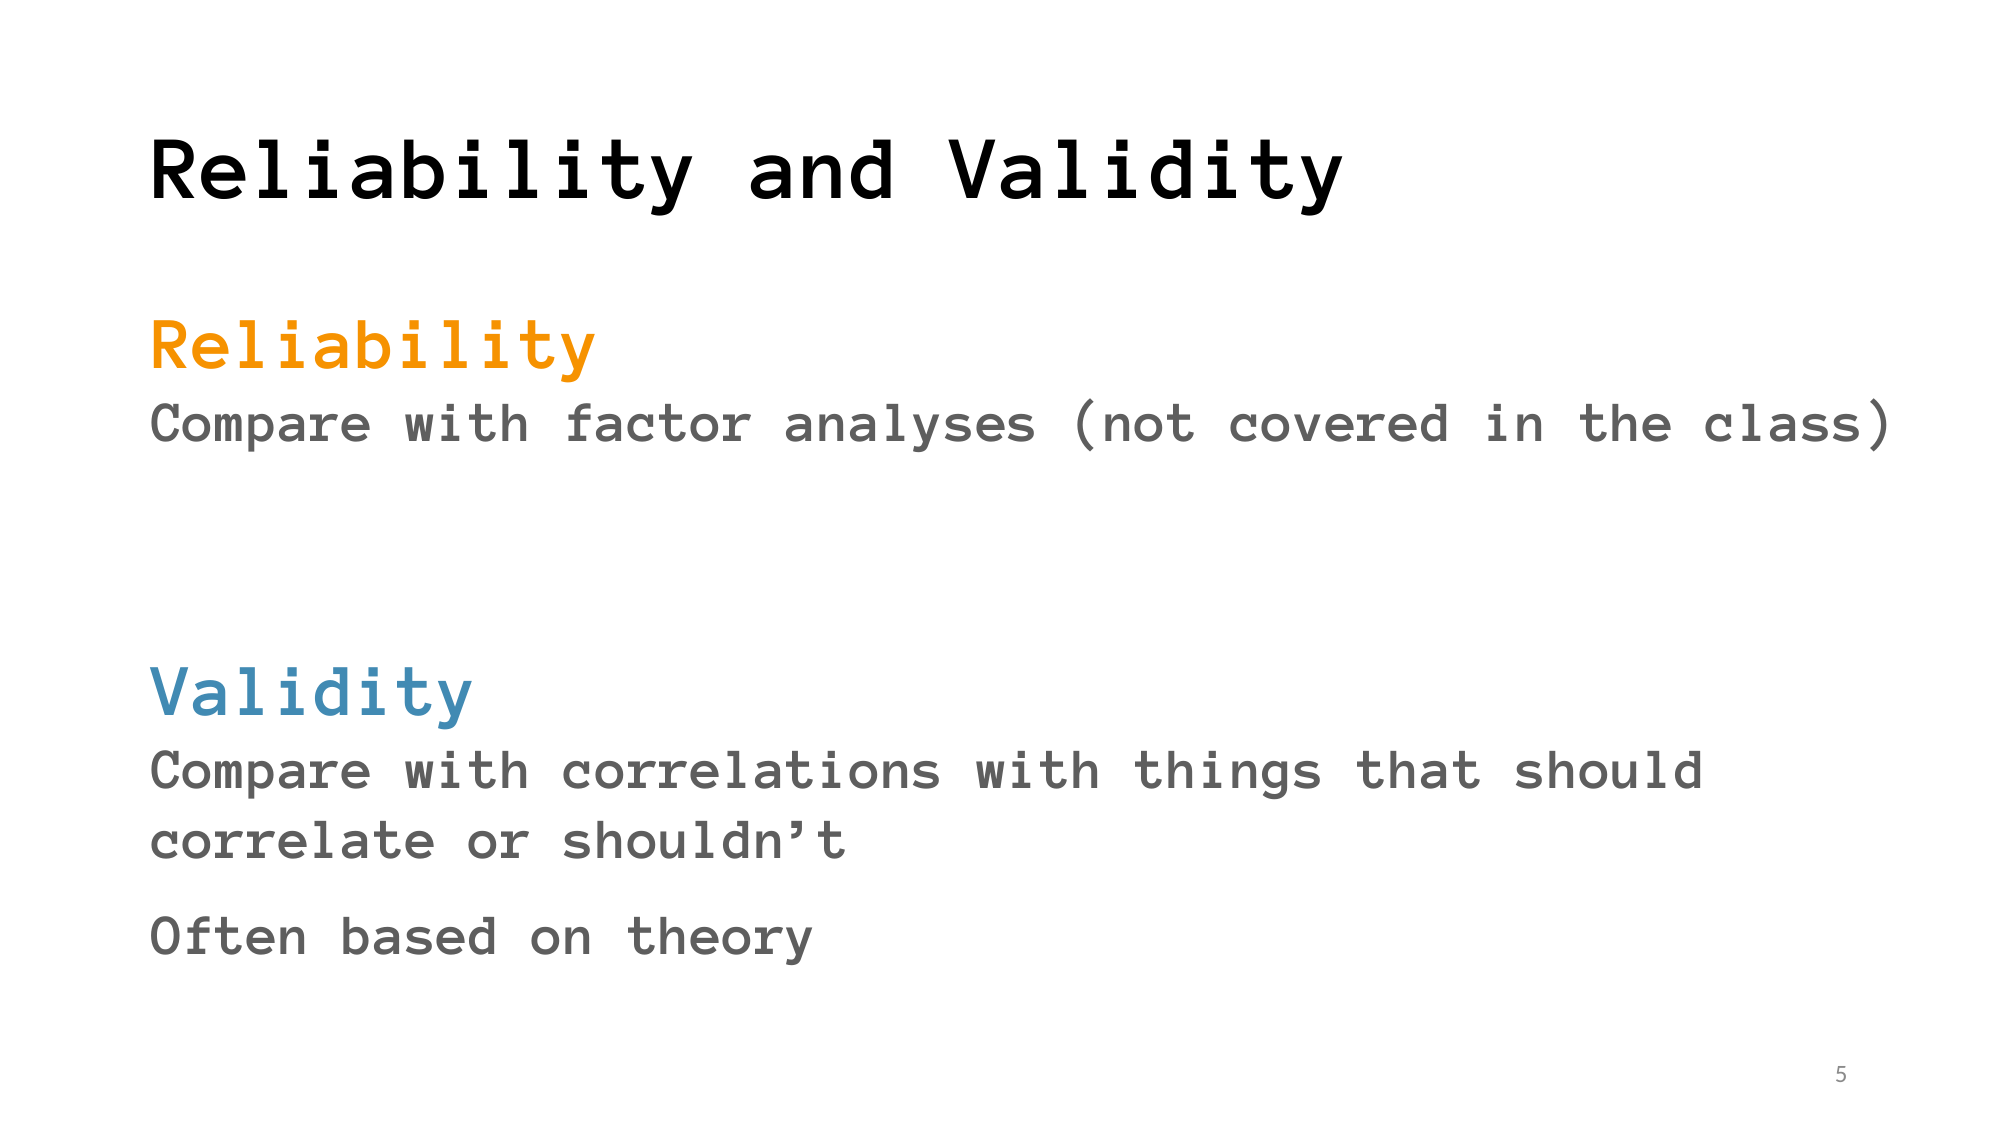

# Reliability and Validity
Reliability
Compare with factor analyses (not covered in the class)
Validity
Compare with correlations with things that should correlate or shouldn’t

Often based on theory
5